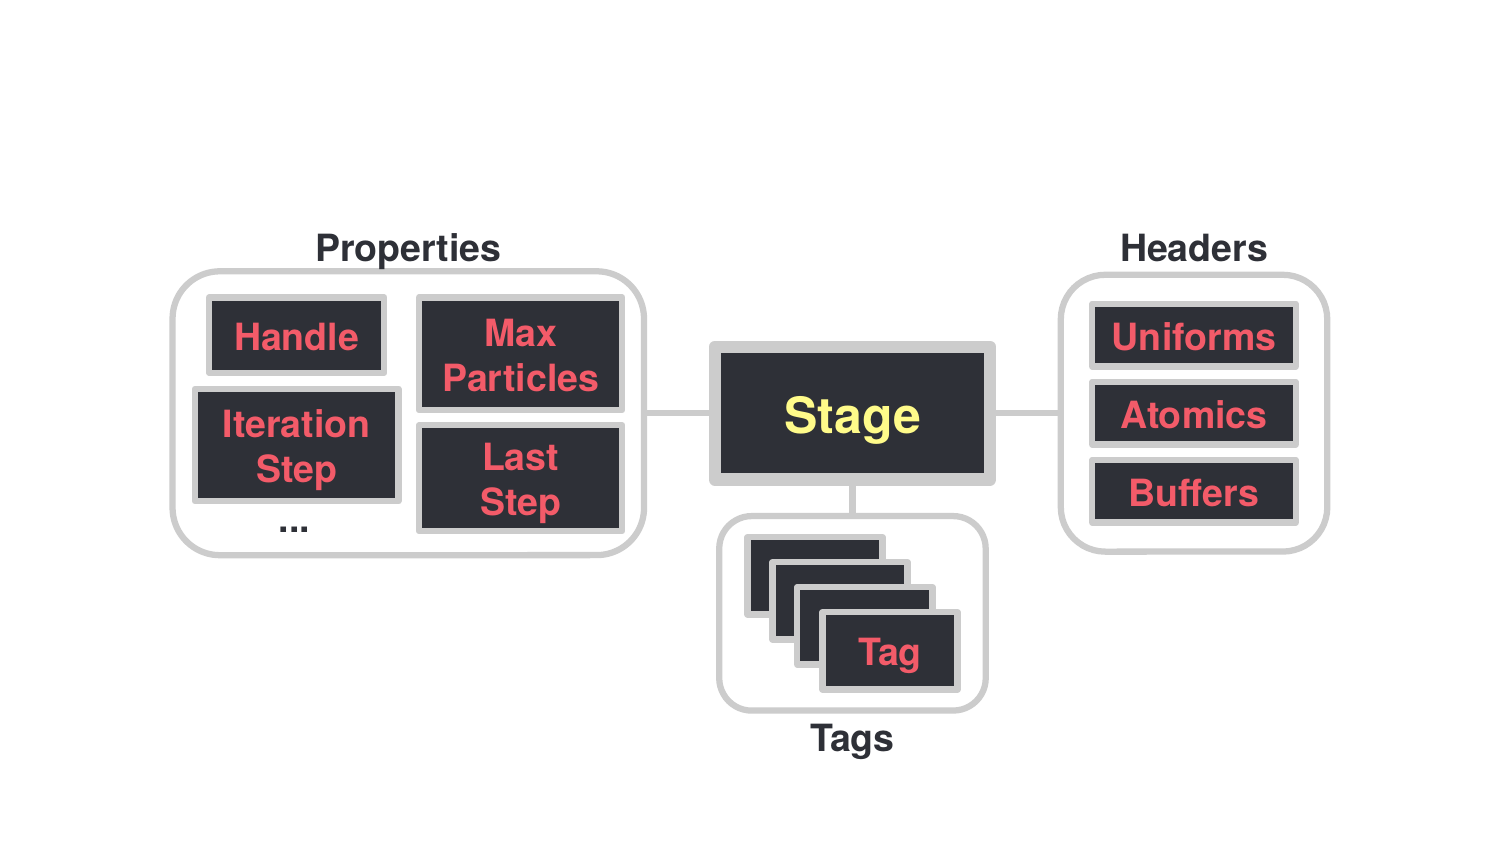

Properties
Headers

...

Max
Particles
Handle
Uniforms
Stage
Atomics
Iteration
Step
Last
Step
Buffers

Tag
Tag
Tag
Tag
Tags